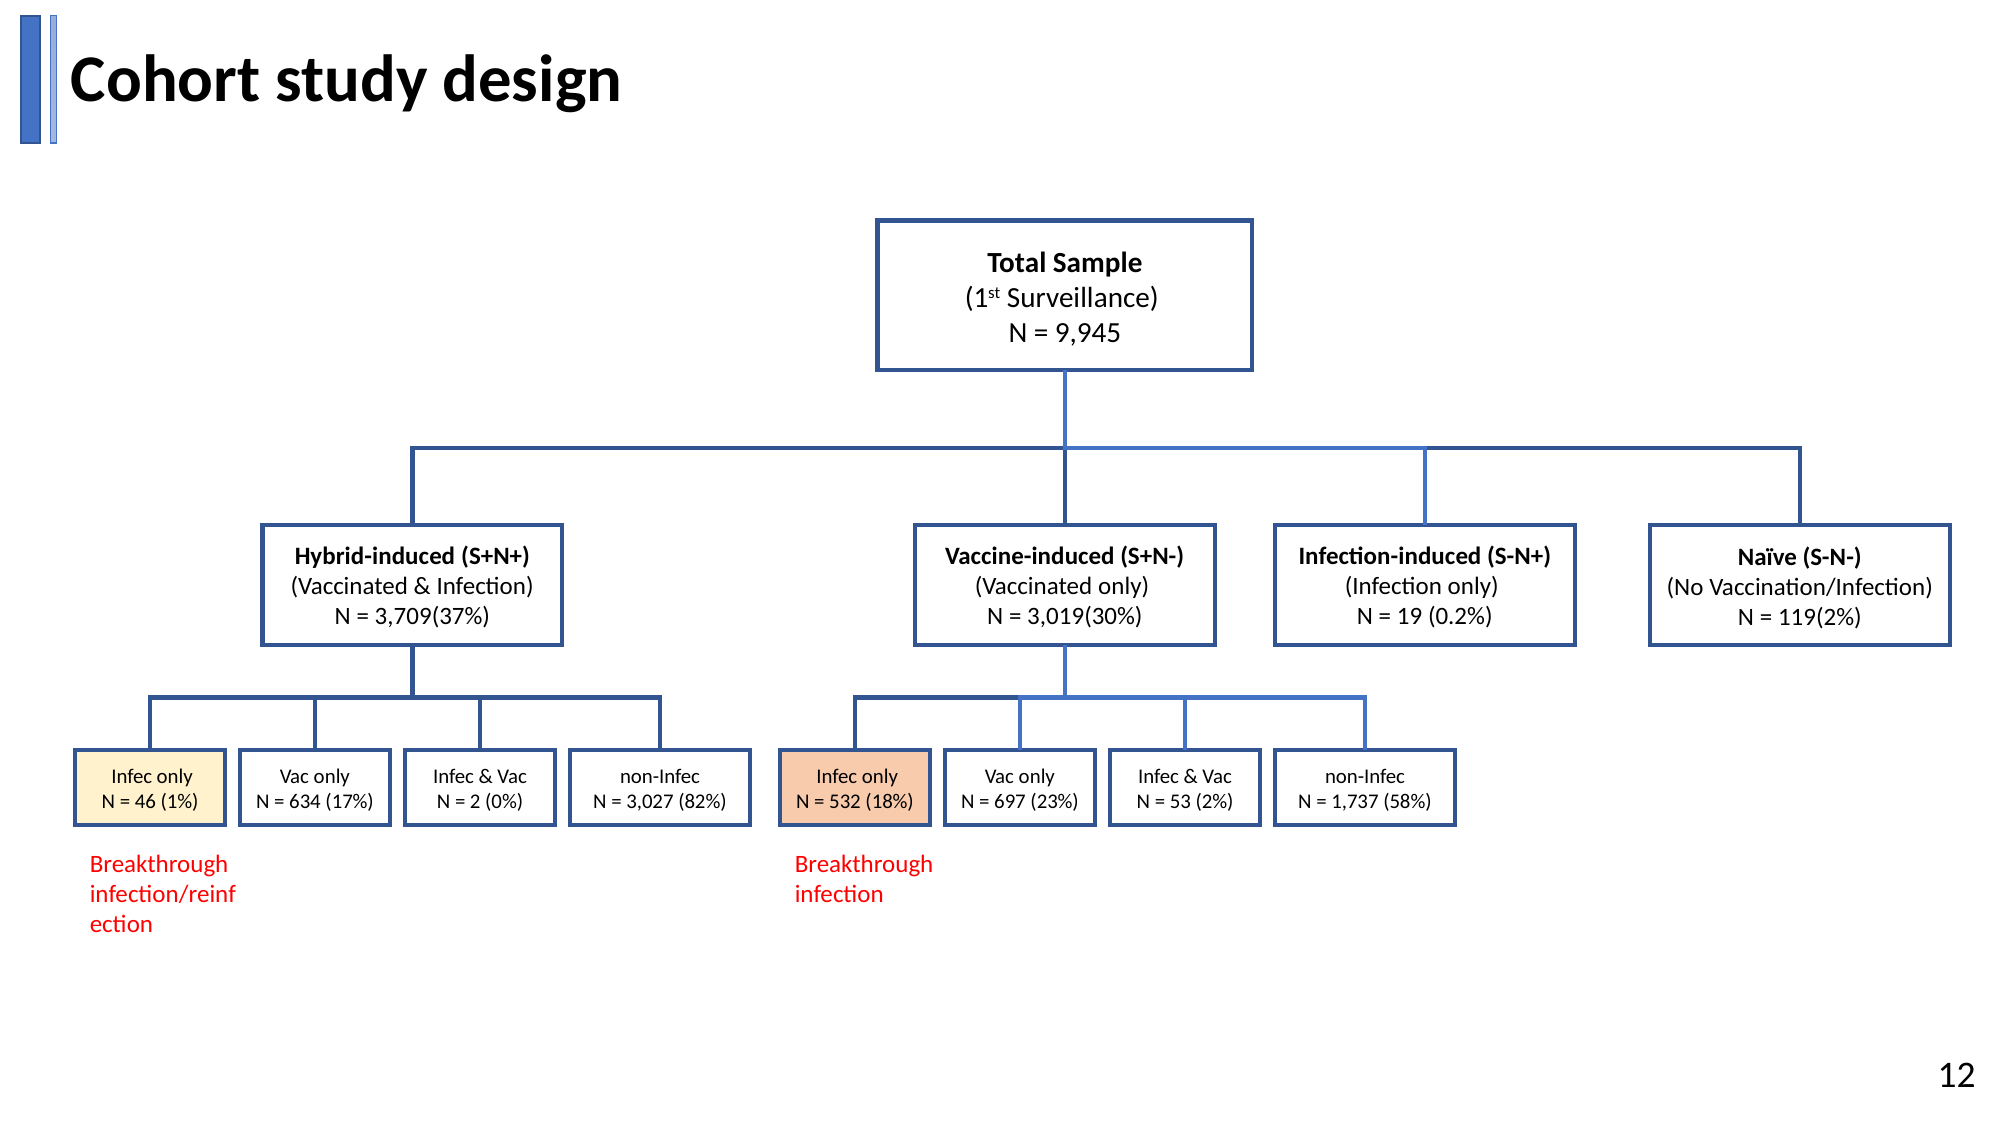

Cohort study design
Total Sample
(1st Surveillance)
N = 9,945
Hybrid-induced (S+N+)
(Vaccinated & Infection)
N = 3,709(37%)
Vaccine-induced (S+N-)
(Vaccinated only)
N = 3,019(30%)
Naïve (S-N-)
(No Vaccination/Infection)
N = 119(2%)
 Infec only
N = 46 (1%)
Vac only
N = 634 (17%)
Infection-induced (S-N+)
(Infection only)
N = 19 (0.2%)
Infec & Vac
N = 2 (0%)
non-Infec
N = 3,027 (82%)
 Infec only
N = 532 (18%)
Vac only
N = 697 (23%)
Infec & Vac
N = 53 (2%)
non-Infec
N = 1,737 (58%)
Breakthrough infection/reinfection

Breakthrough infection
12